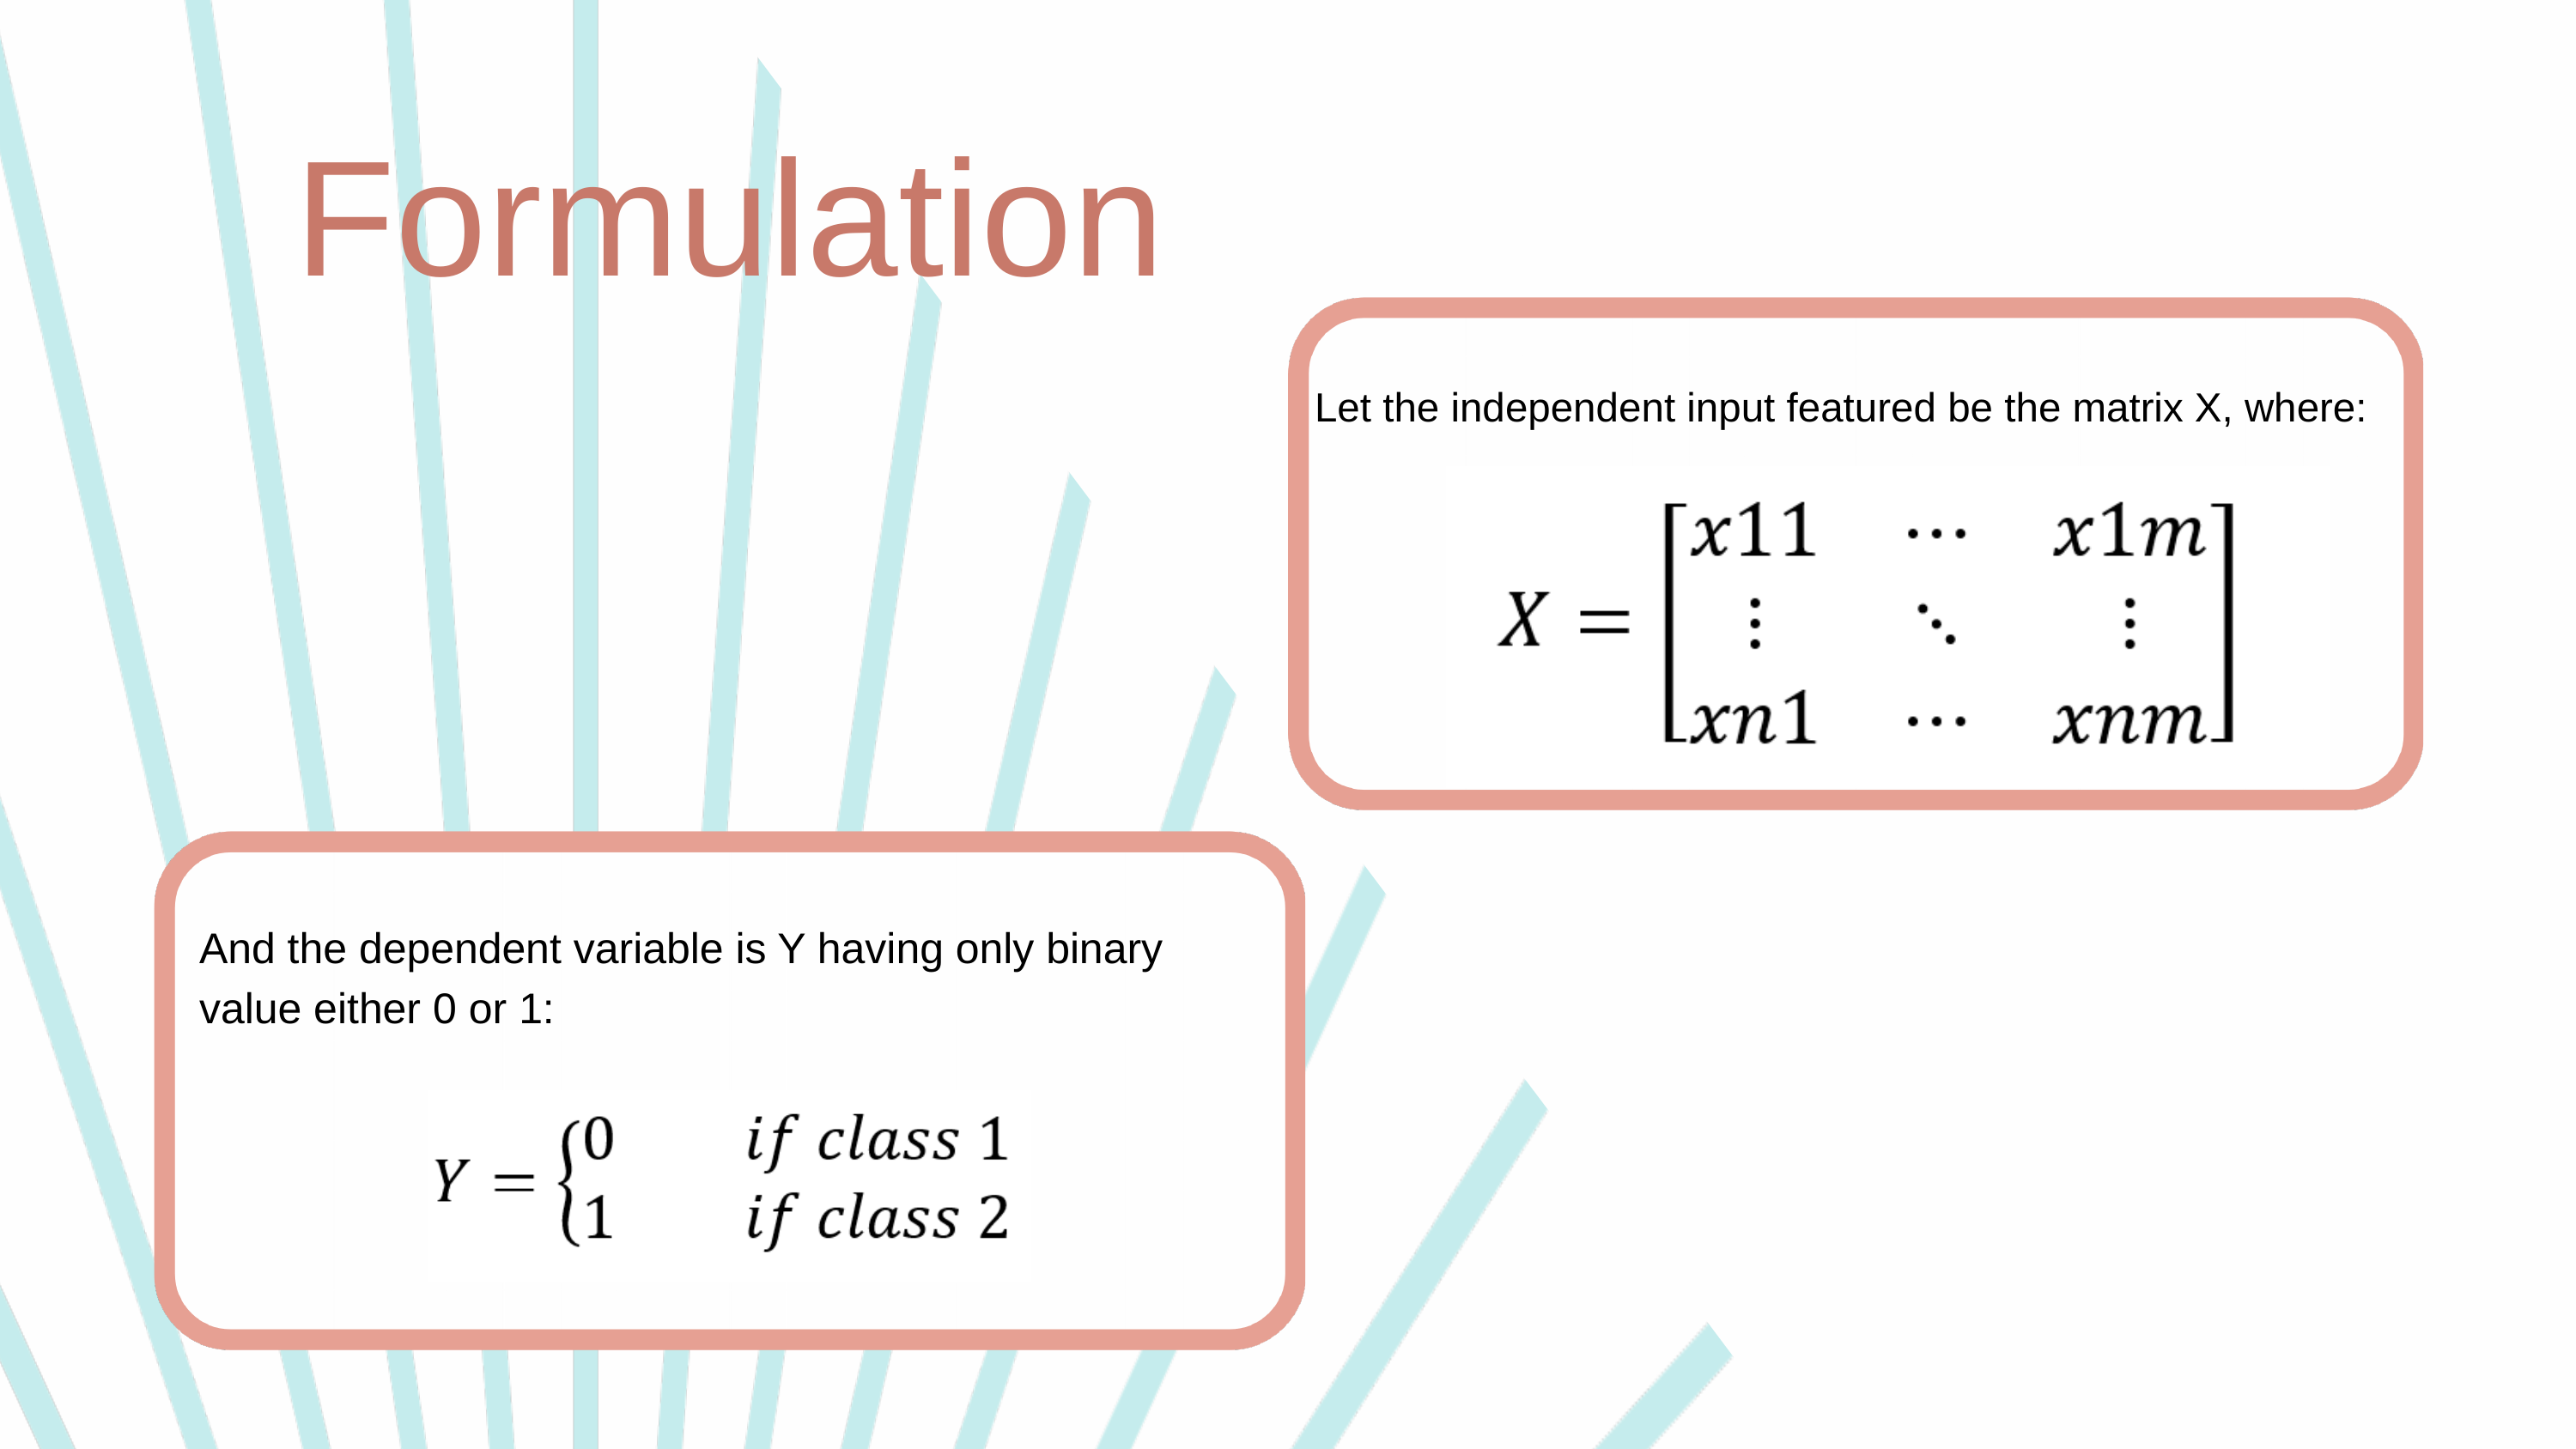

Formulation

Let the independent input featured be the matrix X, where:

And the dependent variable is Y having only binary value either 0 or 1: